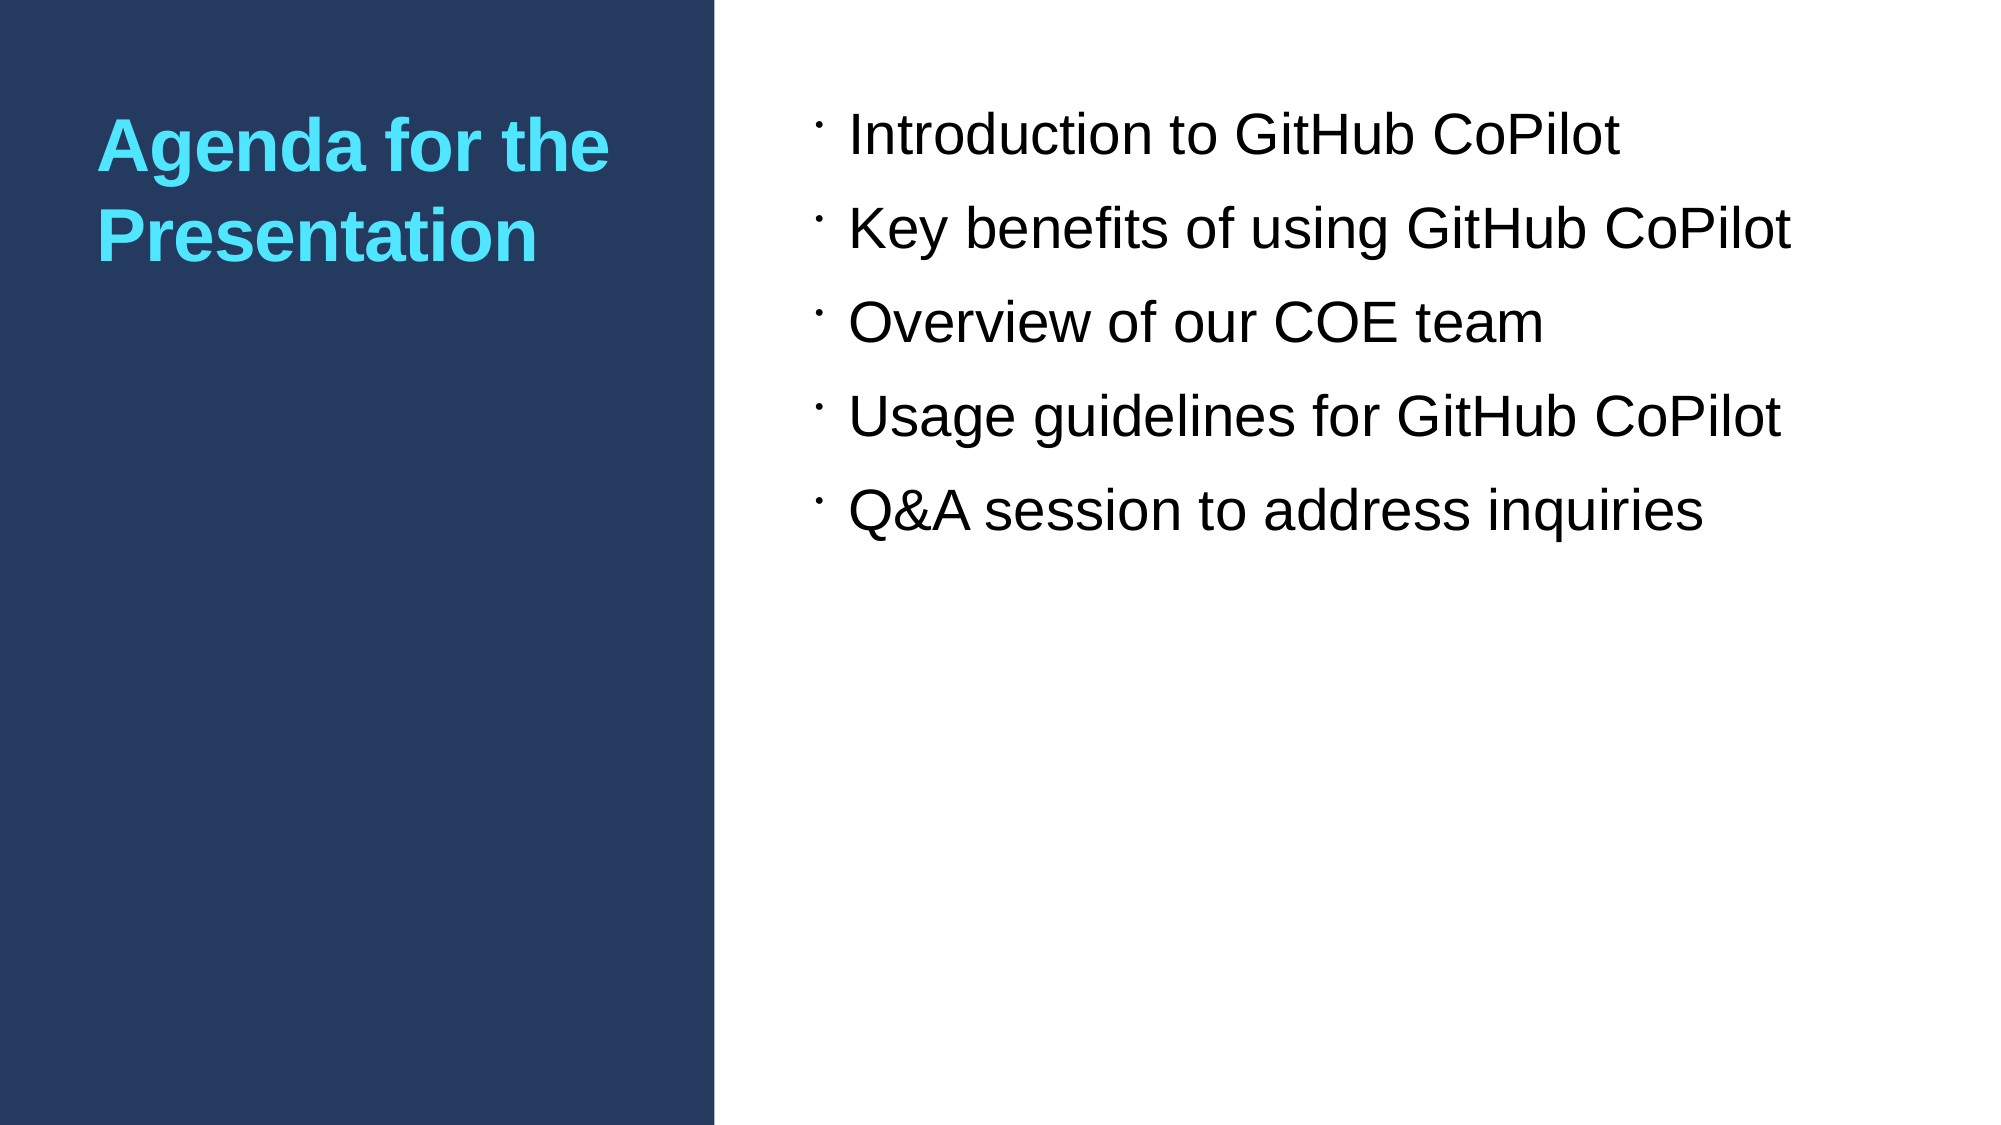

# Agenda for the Presentation
Introduction to GitHub CoPilot
Key benefits of using GitHub CoPilot
Overview of our COE team
Usage guidelines for GitHub CoPilot
Q&A session to address inquiries